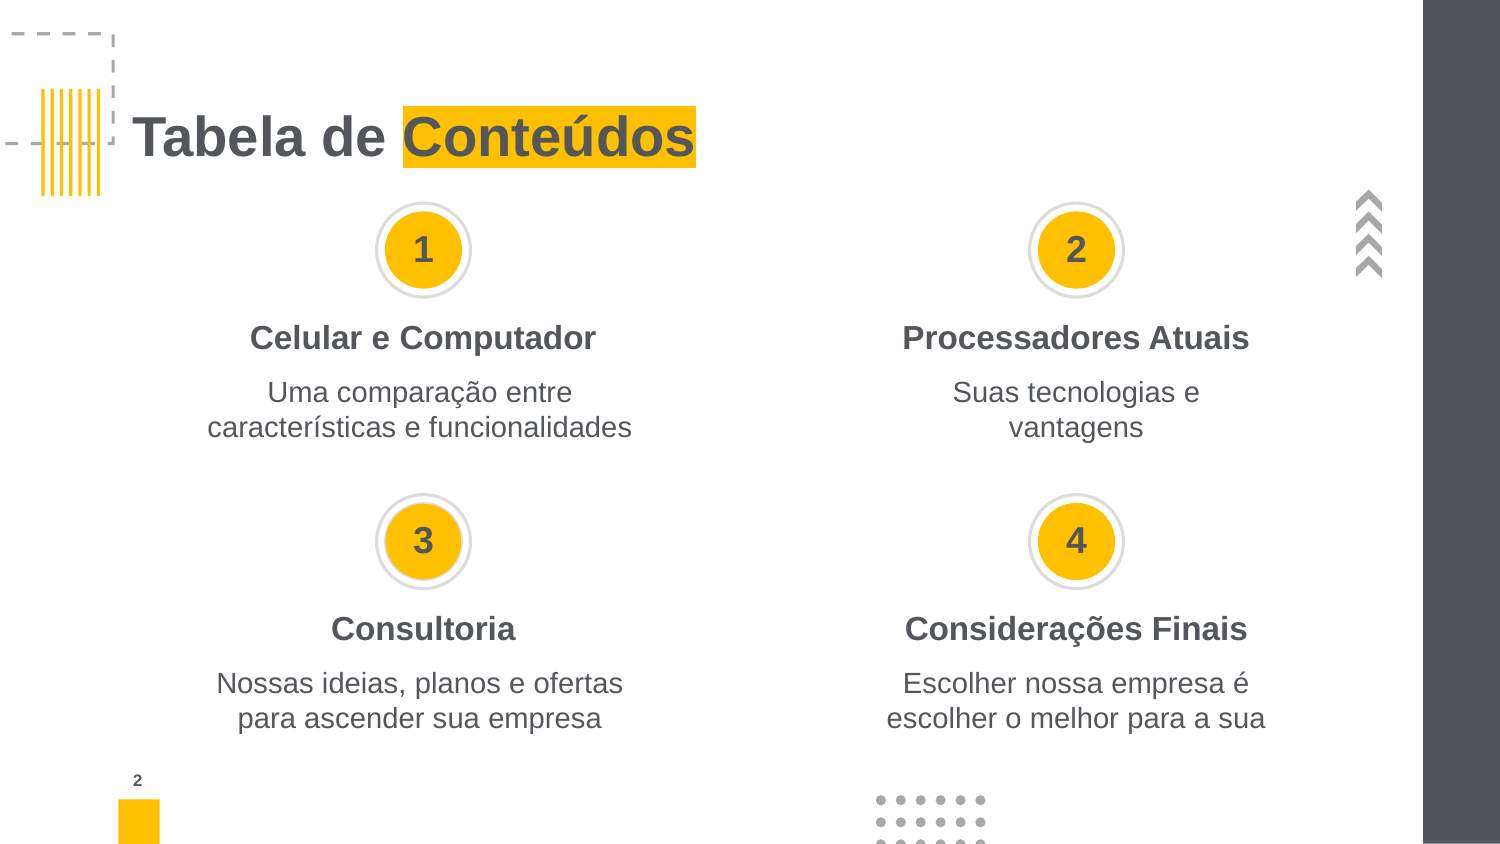

Tabela de Conteúdos

1
2

Celular e Computador
Processadores Atuais
Uma comparação entre características e funcionalidades
Suas tecnologias e vantagens

# 3
4

Consultoria
Considerações Finais
Nossas ideias, planos e ofertas para ascender sua empresa
Escolher nossa empresa é escolher o melhor para a sua
2